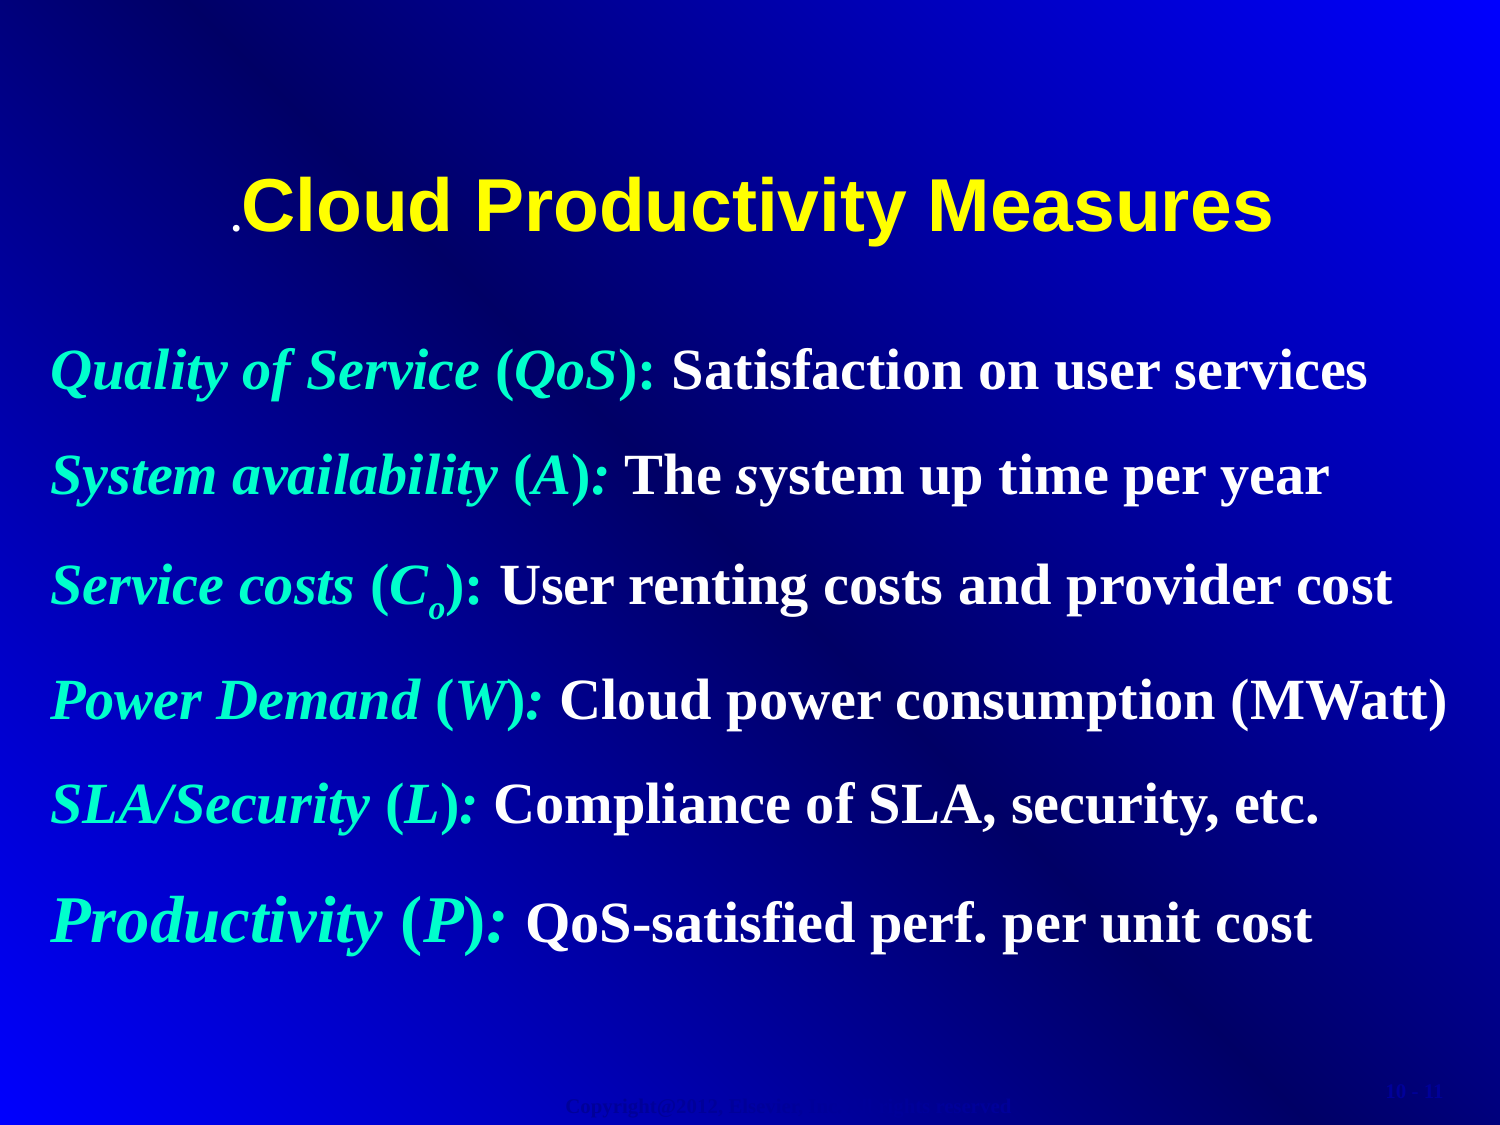

.Cloud Productivity Measures

Quality of Service (QoS): Satisfaction on user services
System availability (A): The system up time per year
Service costs (Co): User renting costs and provider cost
Power Demand (W): Cloud power consumption (MWatt)
SLA/Security (L): Compliance of SLA, security, etc.
Productivity (P): QoS-satisfied perf. per unit cost